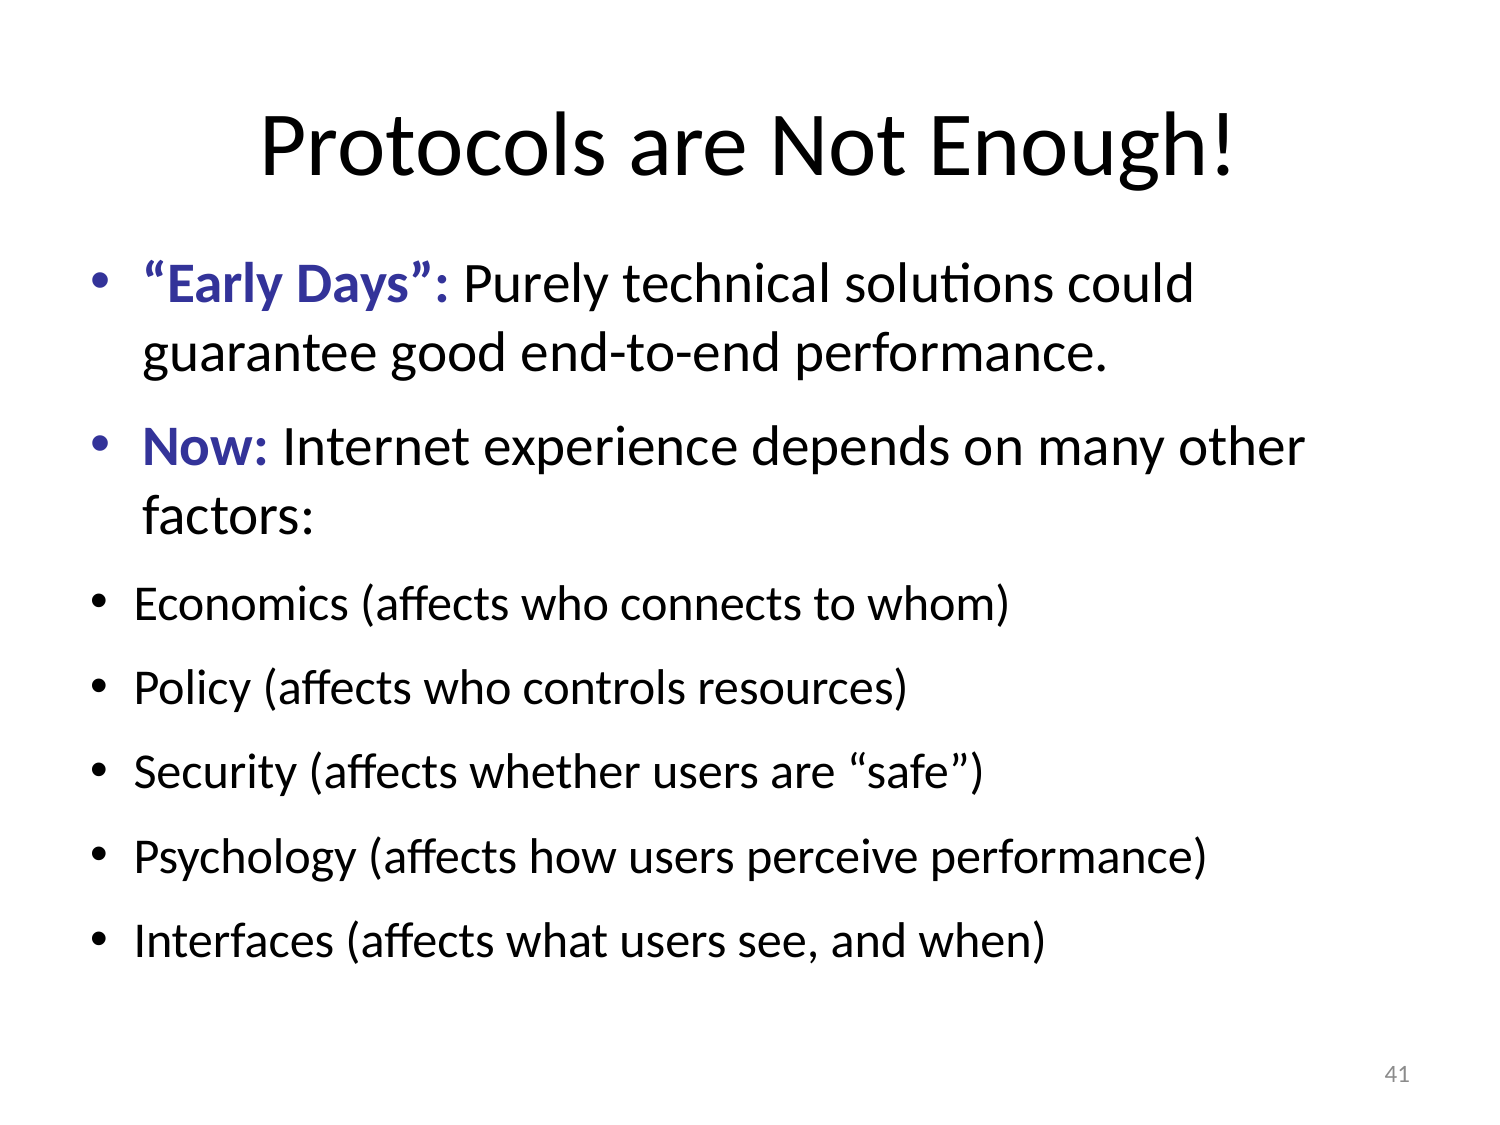

# Protocols are Not Enough!
“Early Days”: Purely technical solutions could guarantee good end-to-end performance.
Now: Internet experience depends on many other factors:
Economics (affects who connects to whom)
Policy (affects who controls resources)
Security (affects whether users are “safe”)
Psychology (affects how users perceive performance)
Interfaces (affects what users see, and when)
41